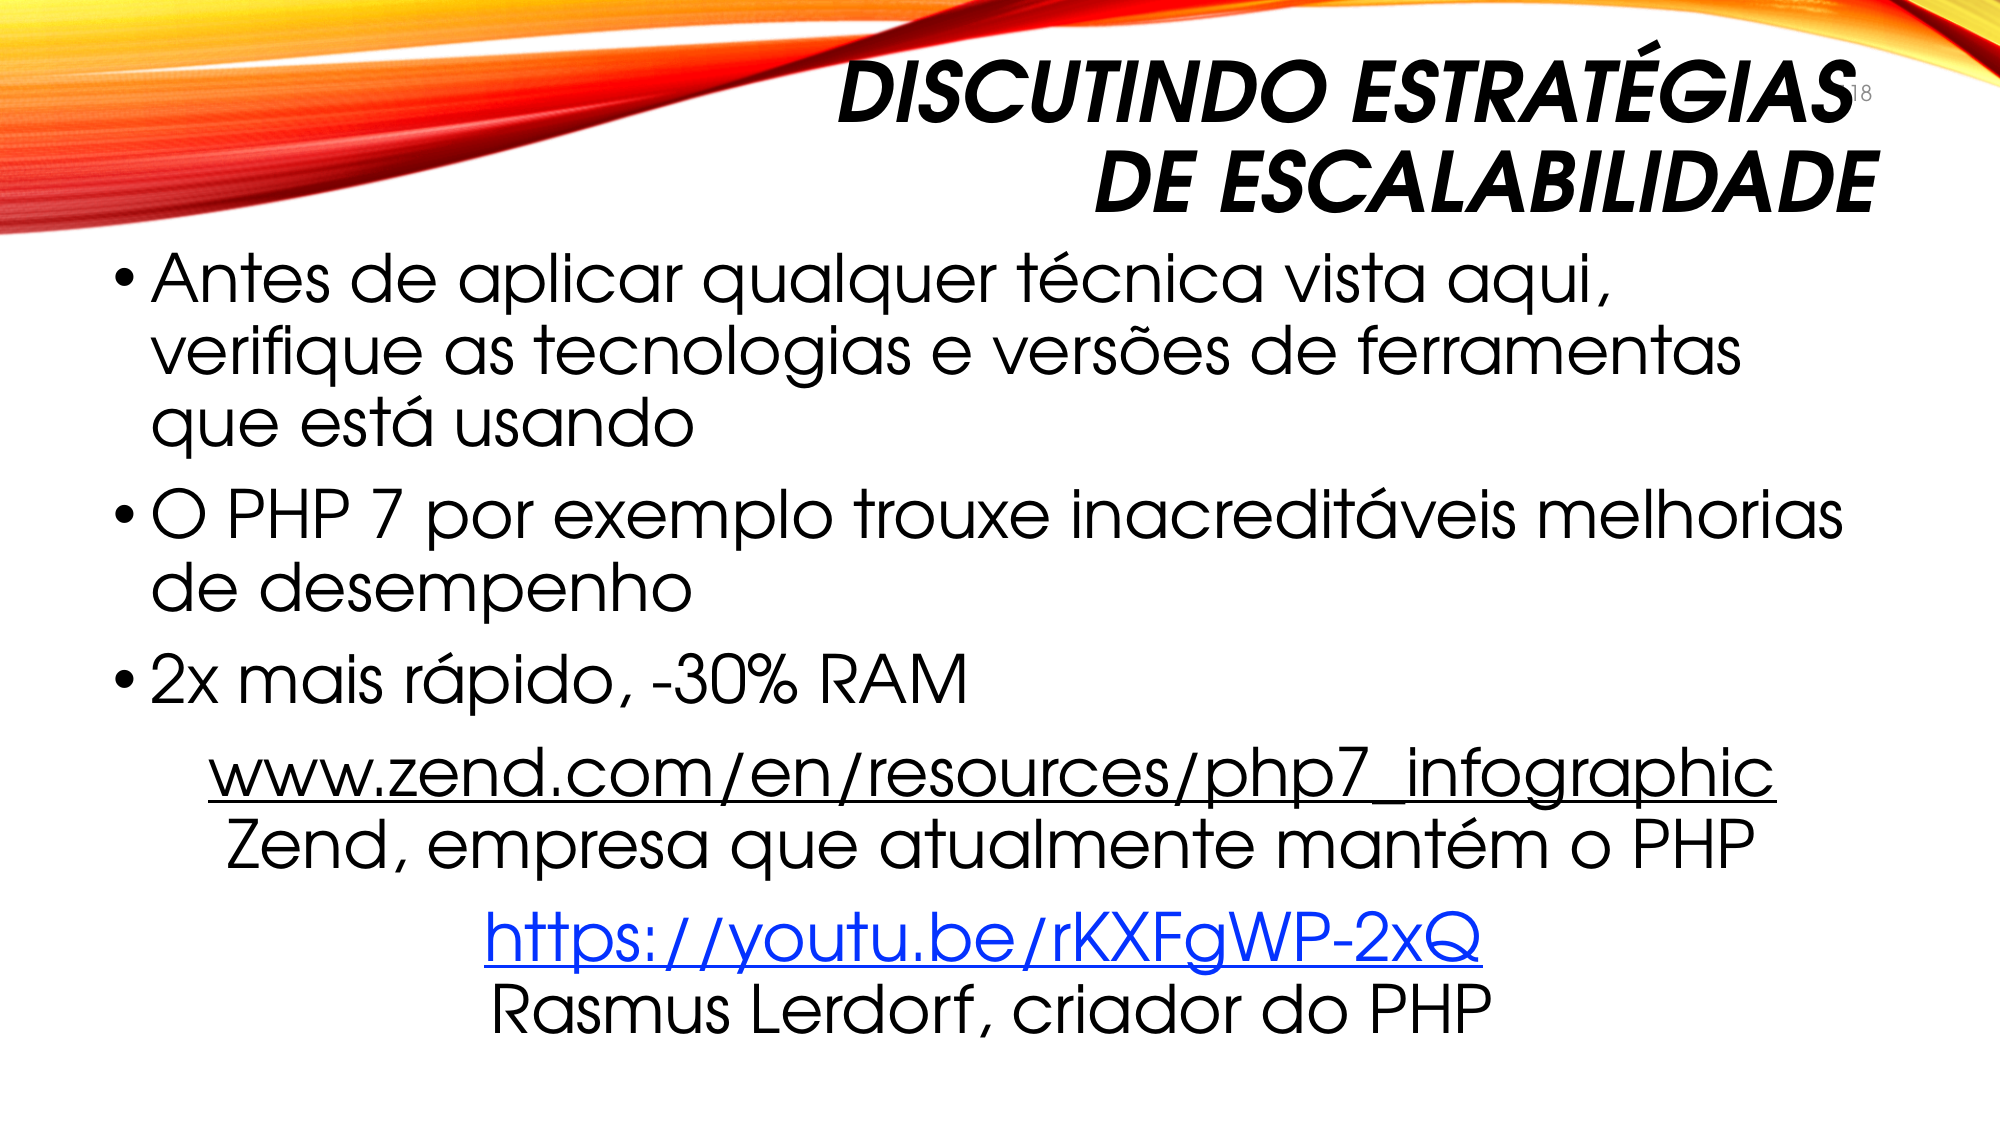

Discutindo estraTéGias
de escalabilidade
118
Antes de aplicar qualquer técnica vista aqui, verifique as tecnologias e versões de ferramentas que está usando
O PHP 7 por exemplo trouxe inacreditáveis melhorias de desempenho
2x mais rápido, -30% RAM
www.zend.com/en/resources/php7_infographic Zend, empresa que atualmente mantém o PHP
https://youtu.be/rKXFgWP-2xQ
Rasmus Lerdorf, criador do PHP